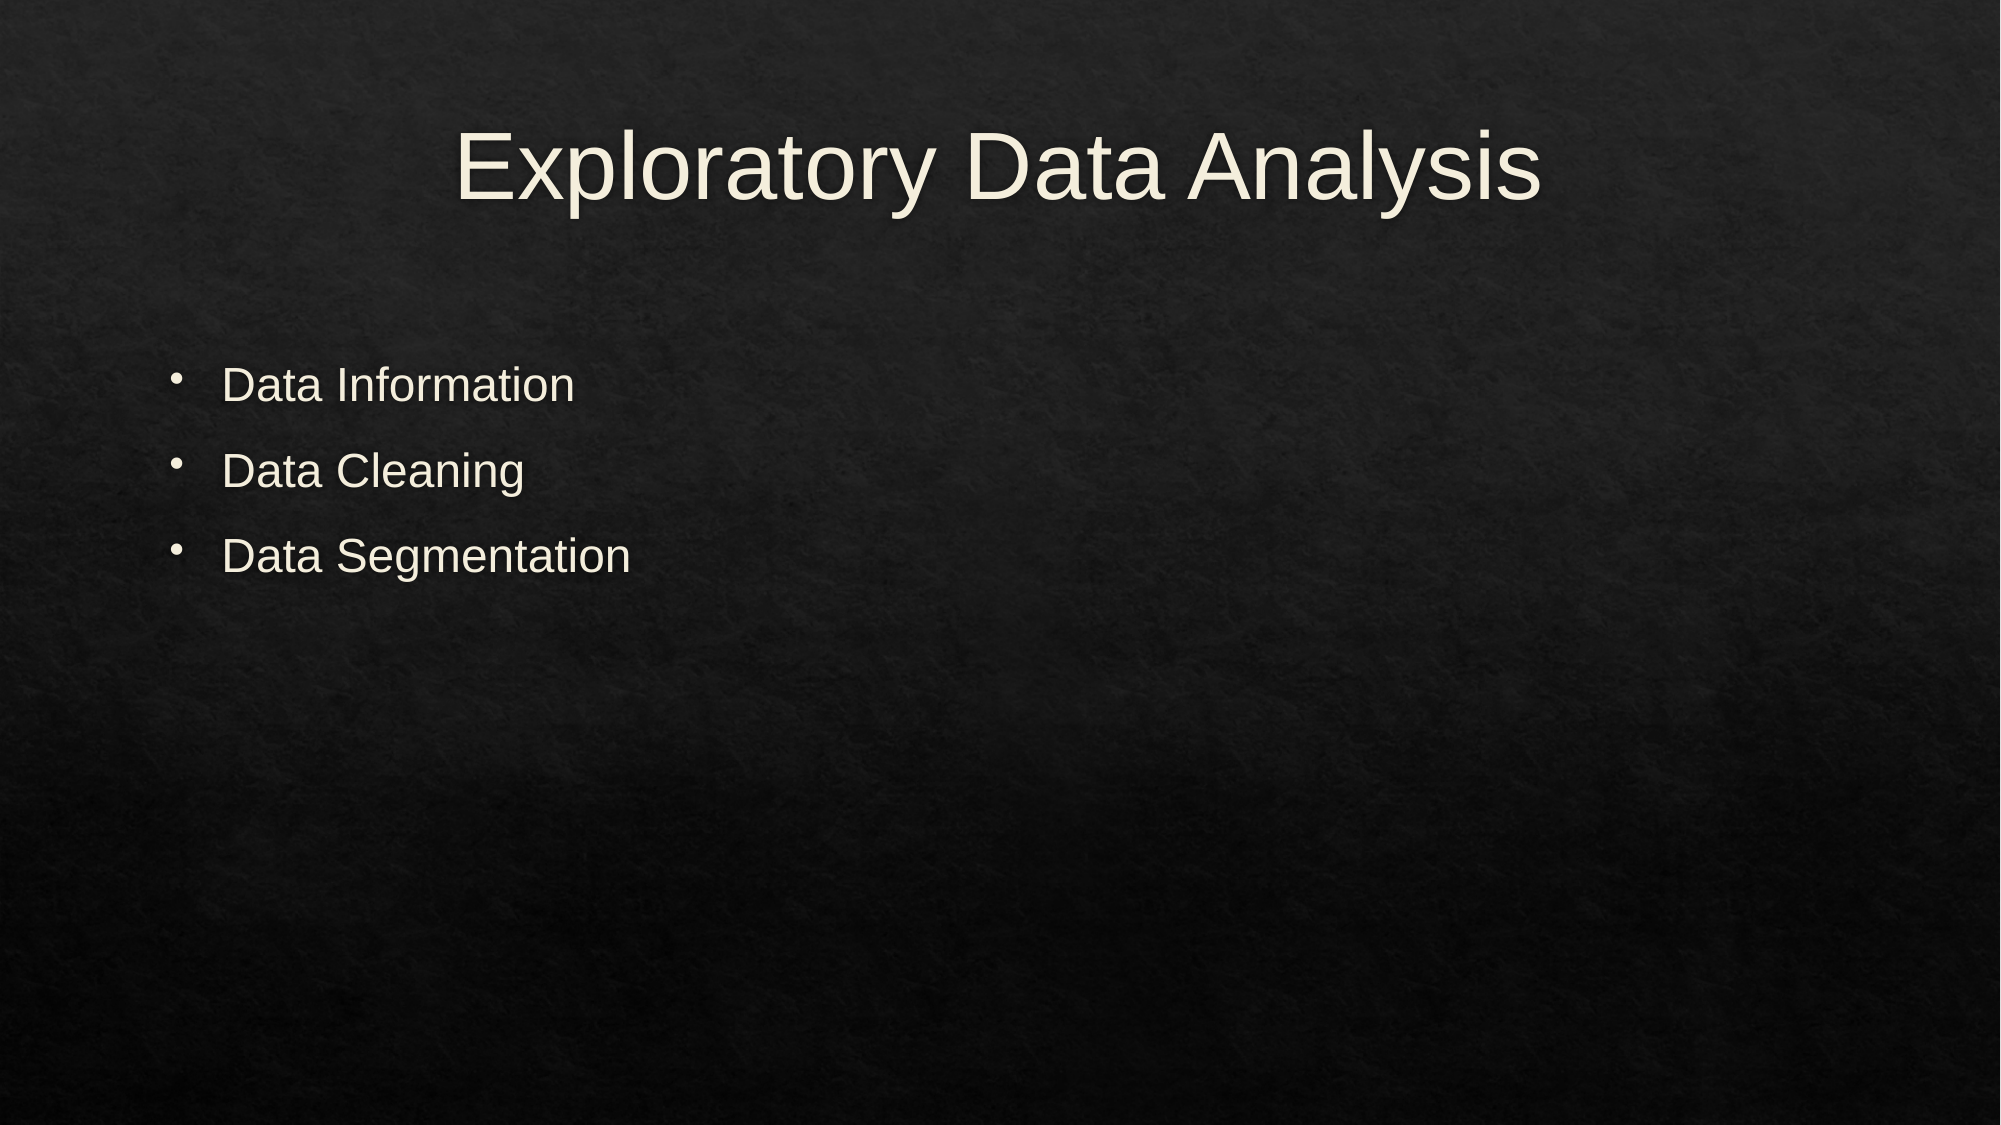

# Exploratory Data Analysis
Data Information
Data Cleaning
Data Segmentation